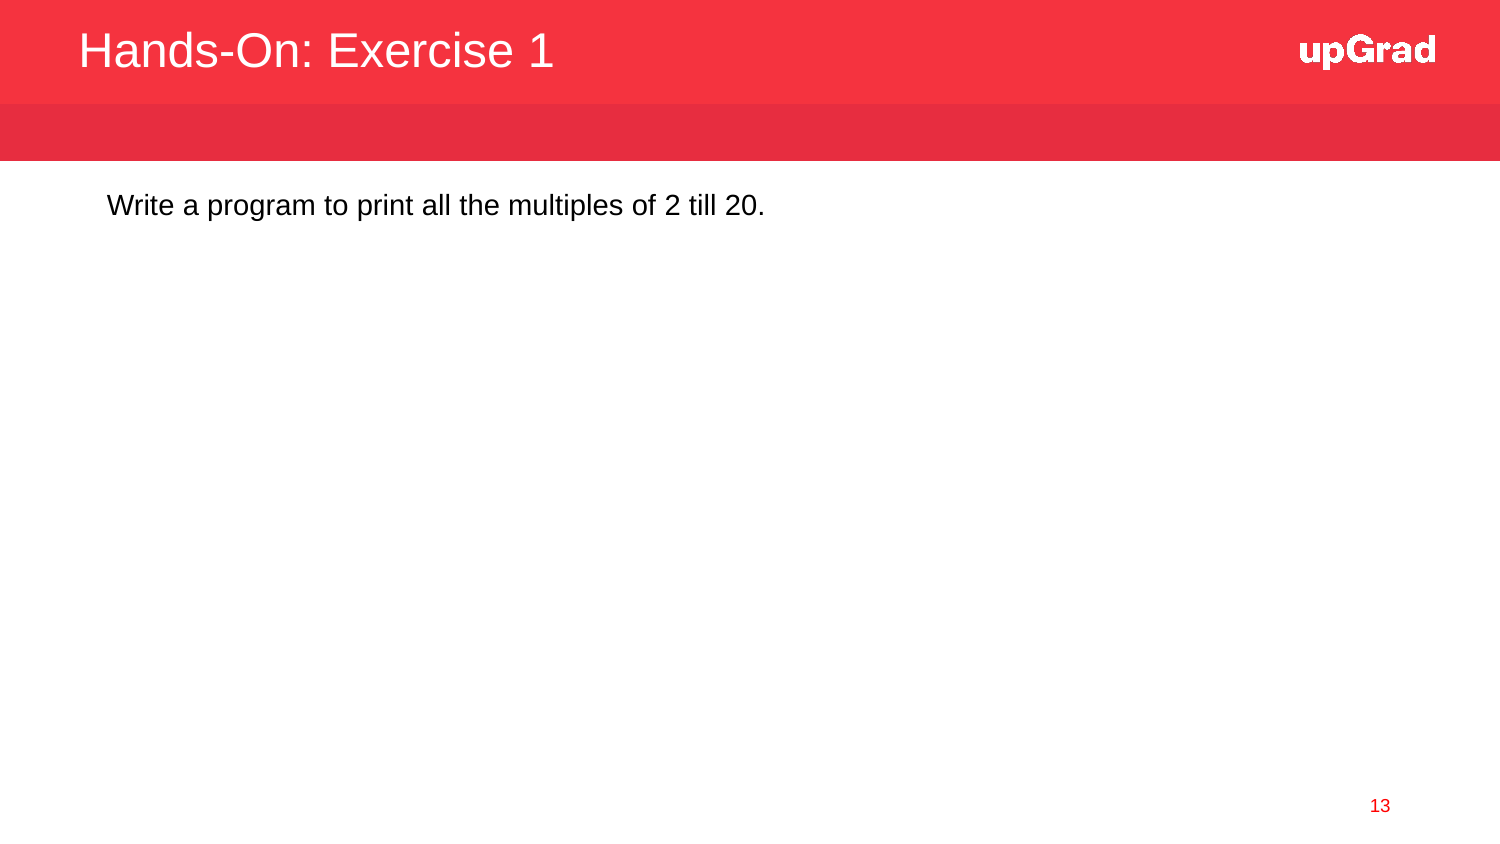

Hands-On: Exercise 1

Write a program to print all the multiples of 2 till 20.
13